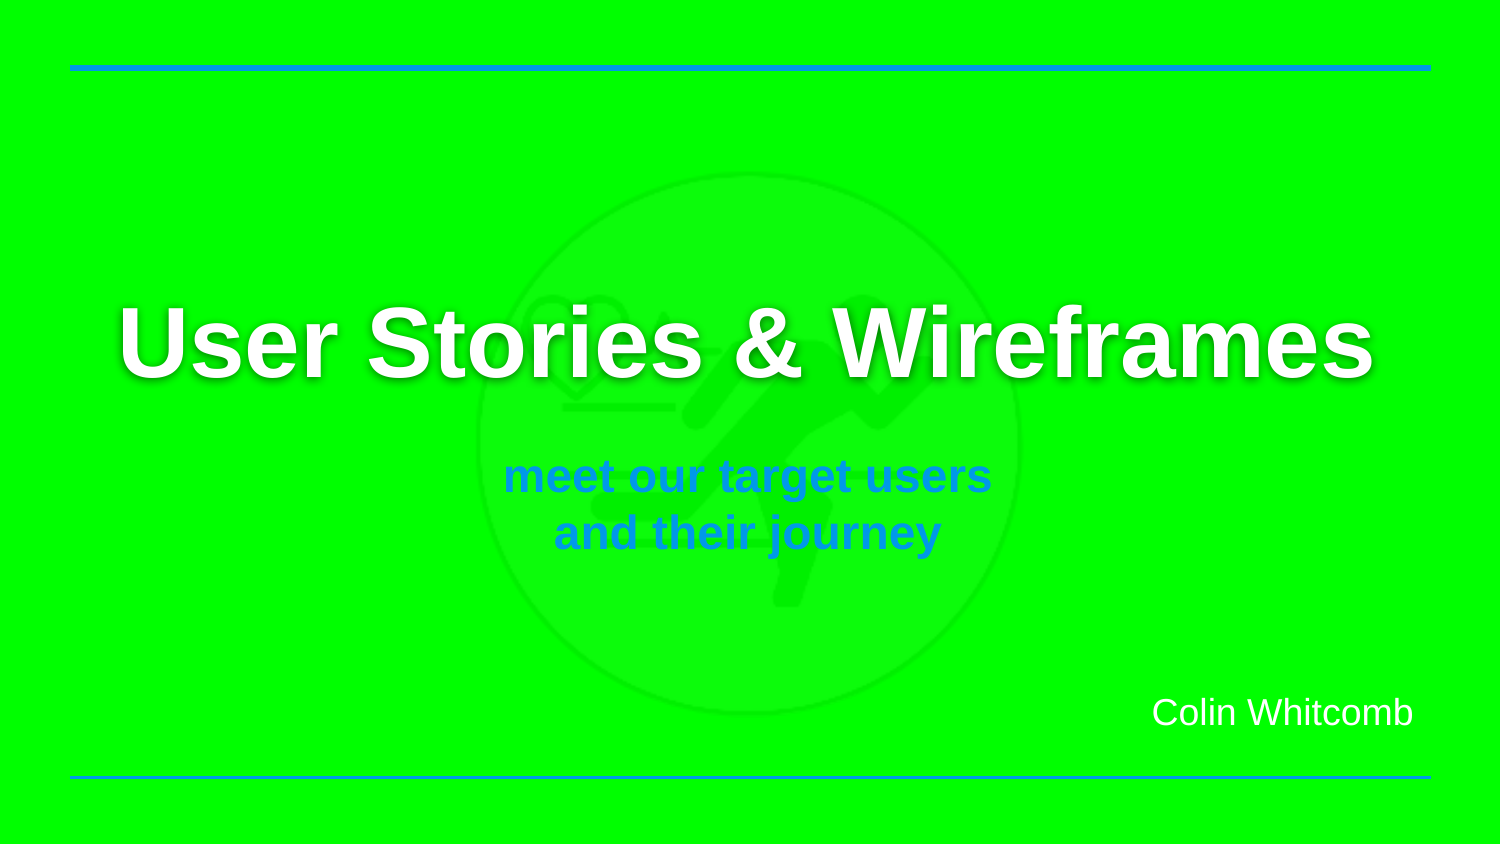

# User Stories & Wireframes
meet our target users
and their journey
Colin Whitcomb